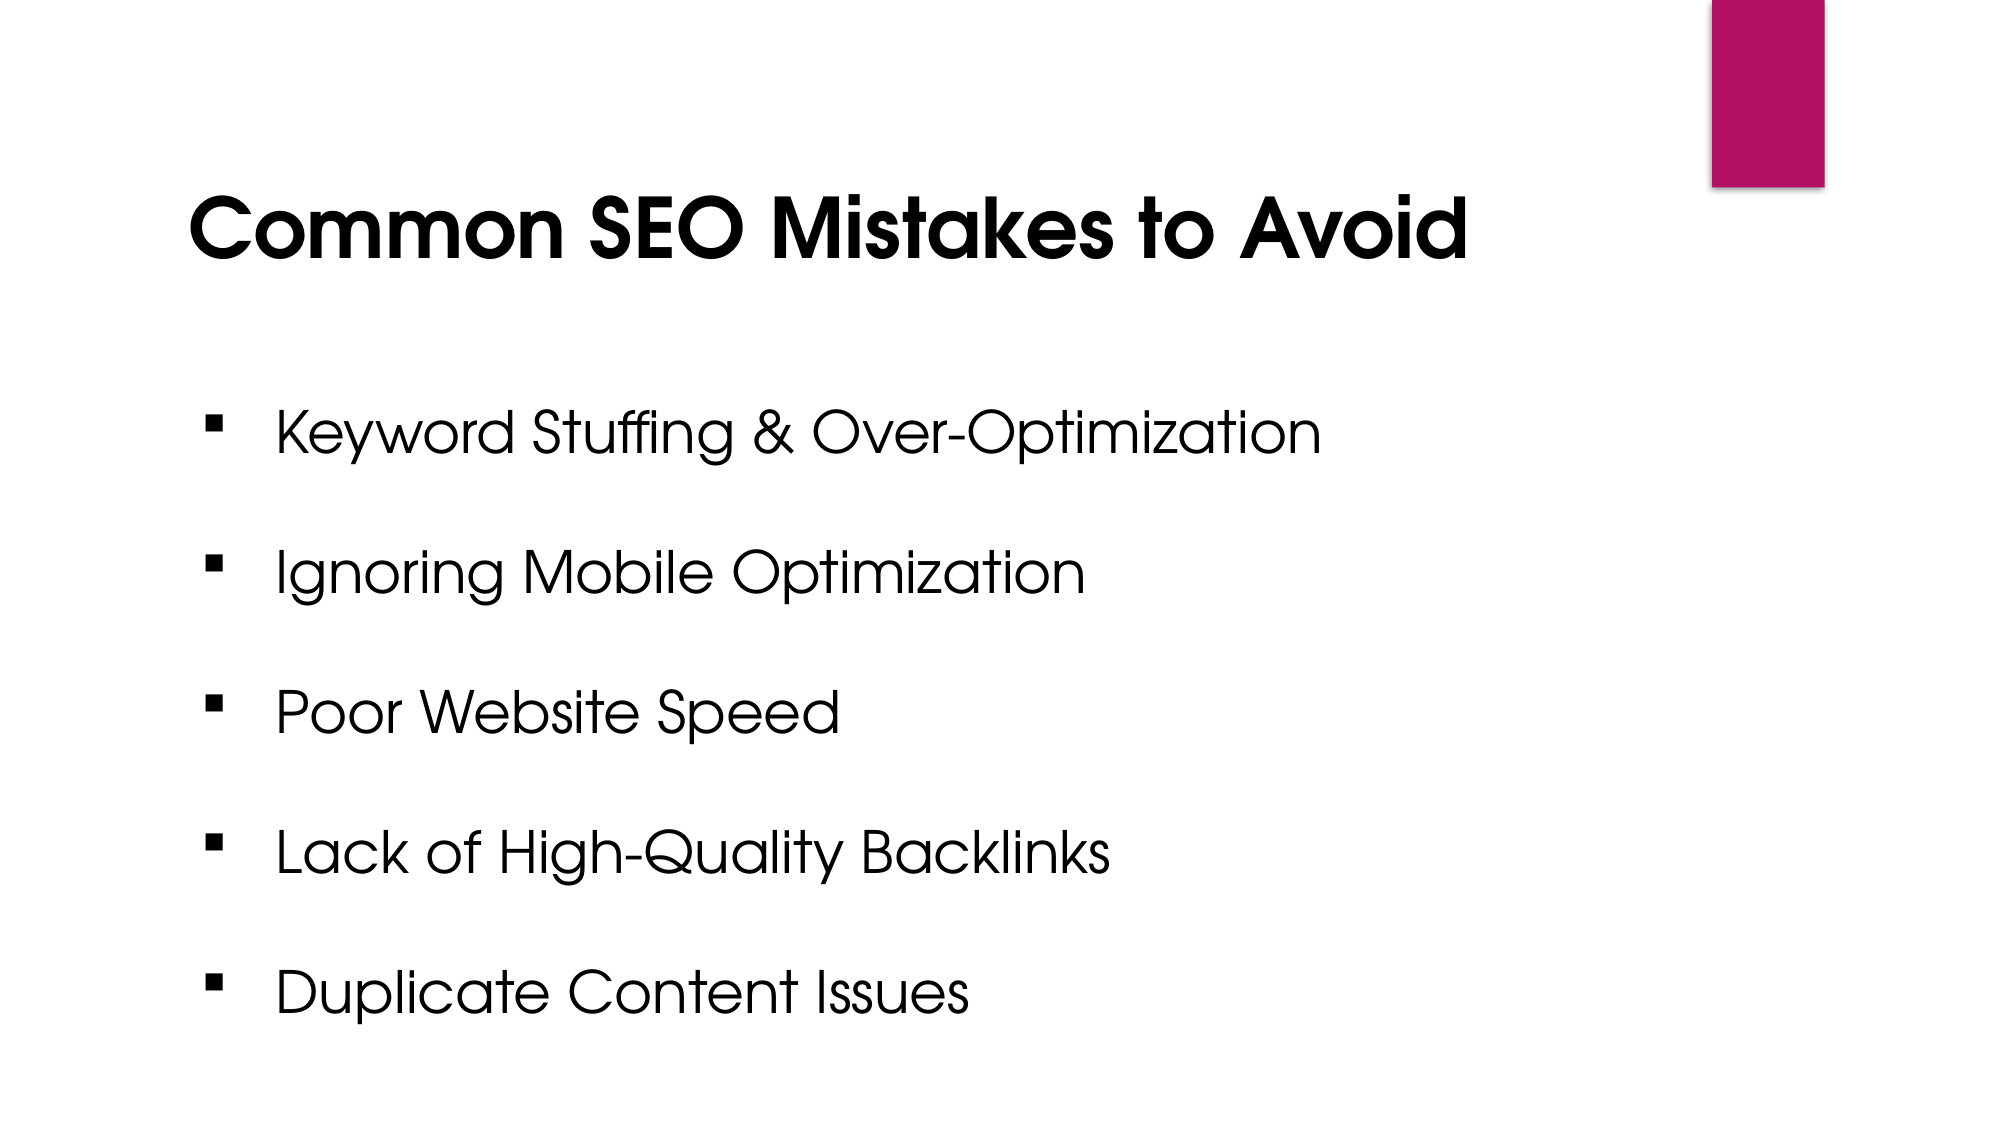

Common SEO Mistakes to Avoid
Keyword Stuffing & Over-Optimization
Ignoring Mobile Optimization
Poor Website Speed
Lack of High-Quality Backlinks
Duplicate Content Issues